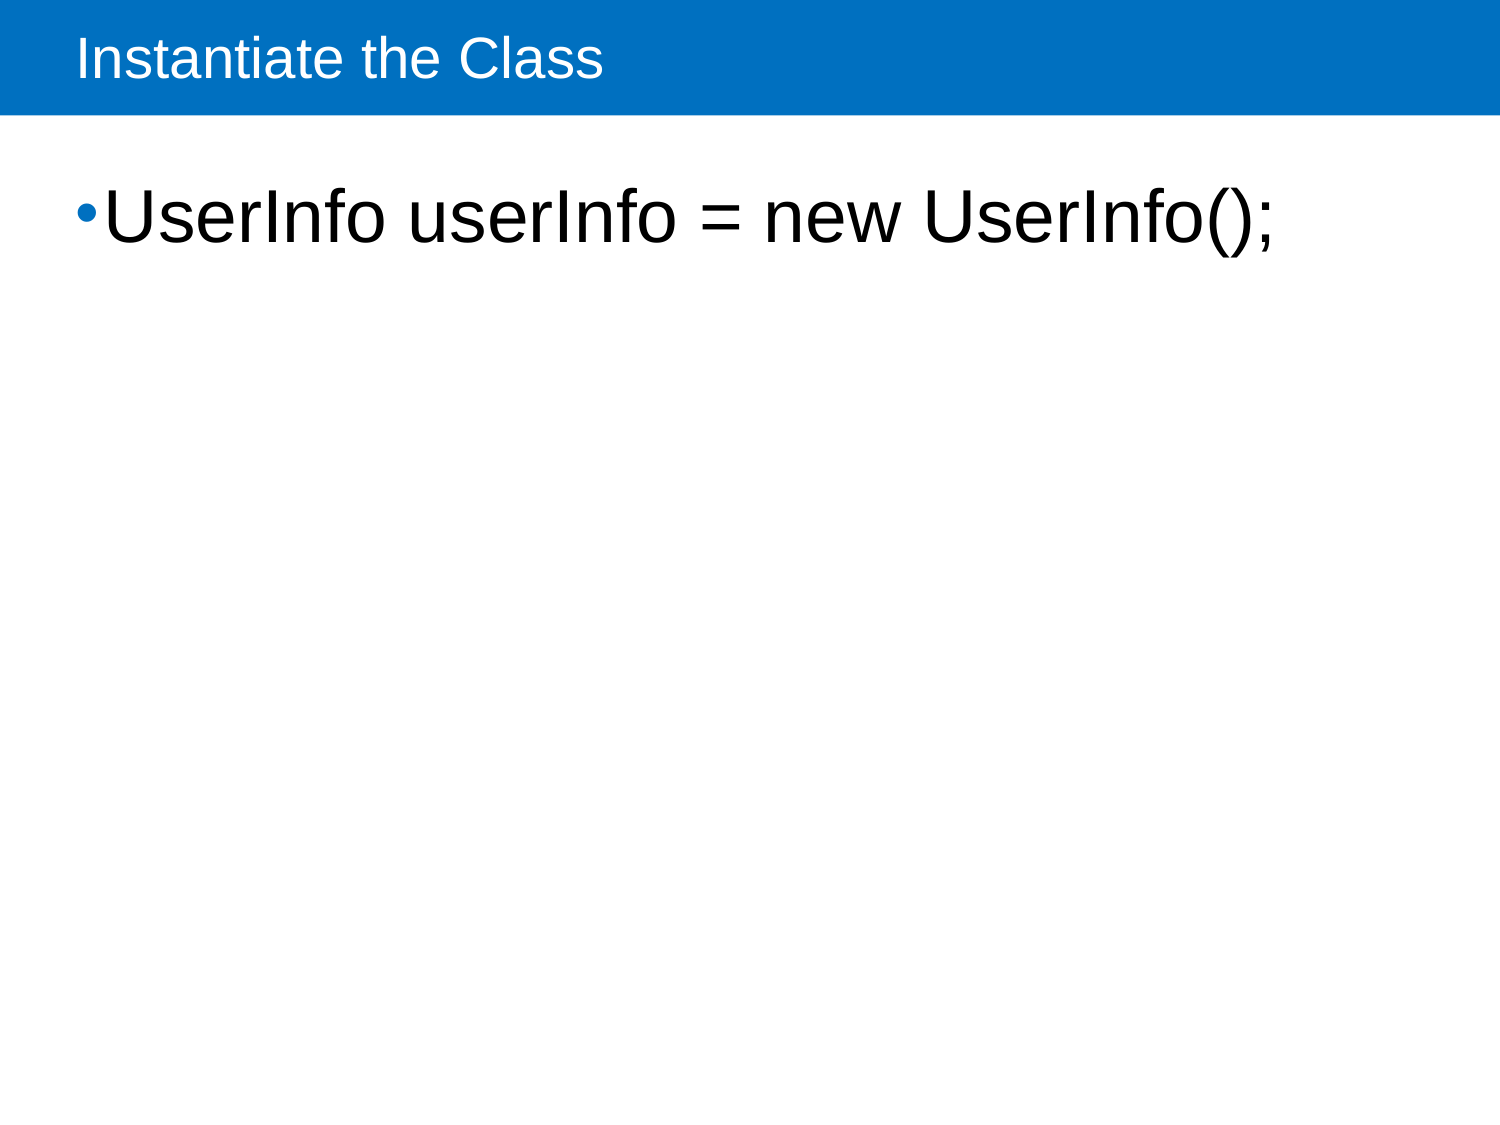

# Instantiate the Class
UserInfo userInfo = new UserInfo();